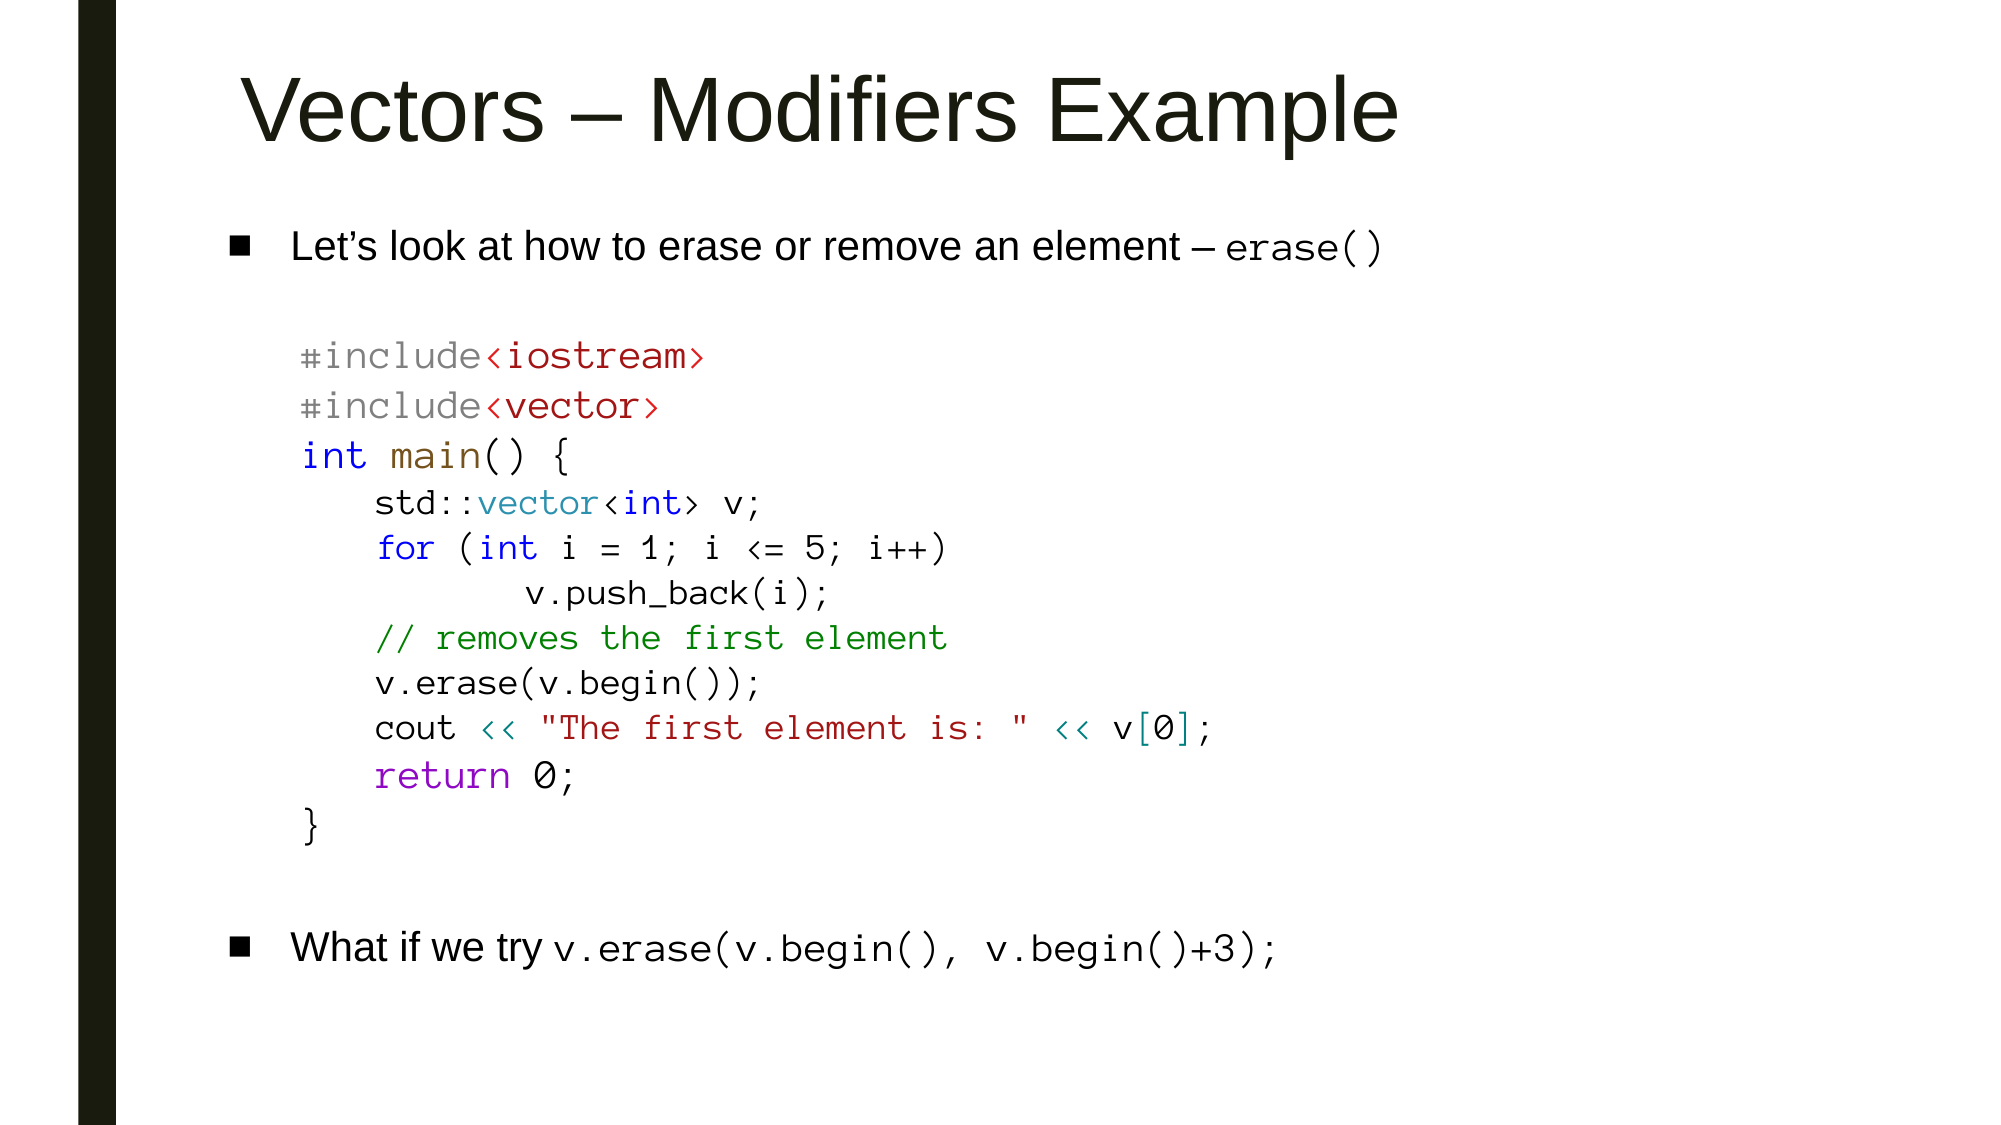

# Vectors – Modifiers Example
Let’s look at how to erase or remove an element – erase()

What if we try v.erase(v.begin(), v.begin()+3);

#include<iostream>
#include<vector>
int main() {
std::vector<int> v;
for (int i = 1; i <= 5; i++)
	v.push_back(i);
// removes the first element
v.erase(v.begin());
cout << "The first element is: " << v[0];
return 0;
}